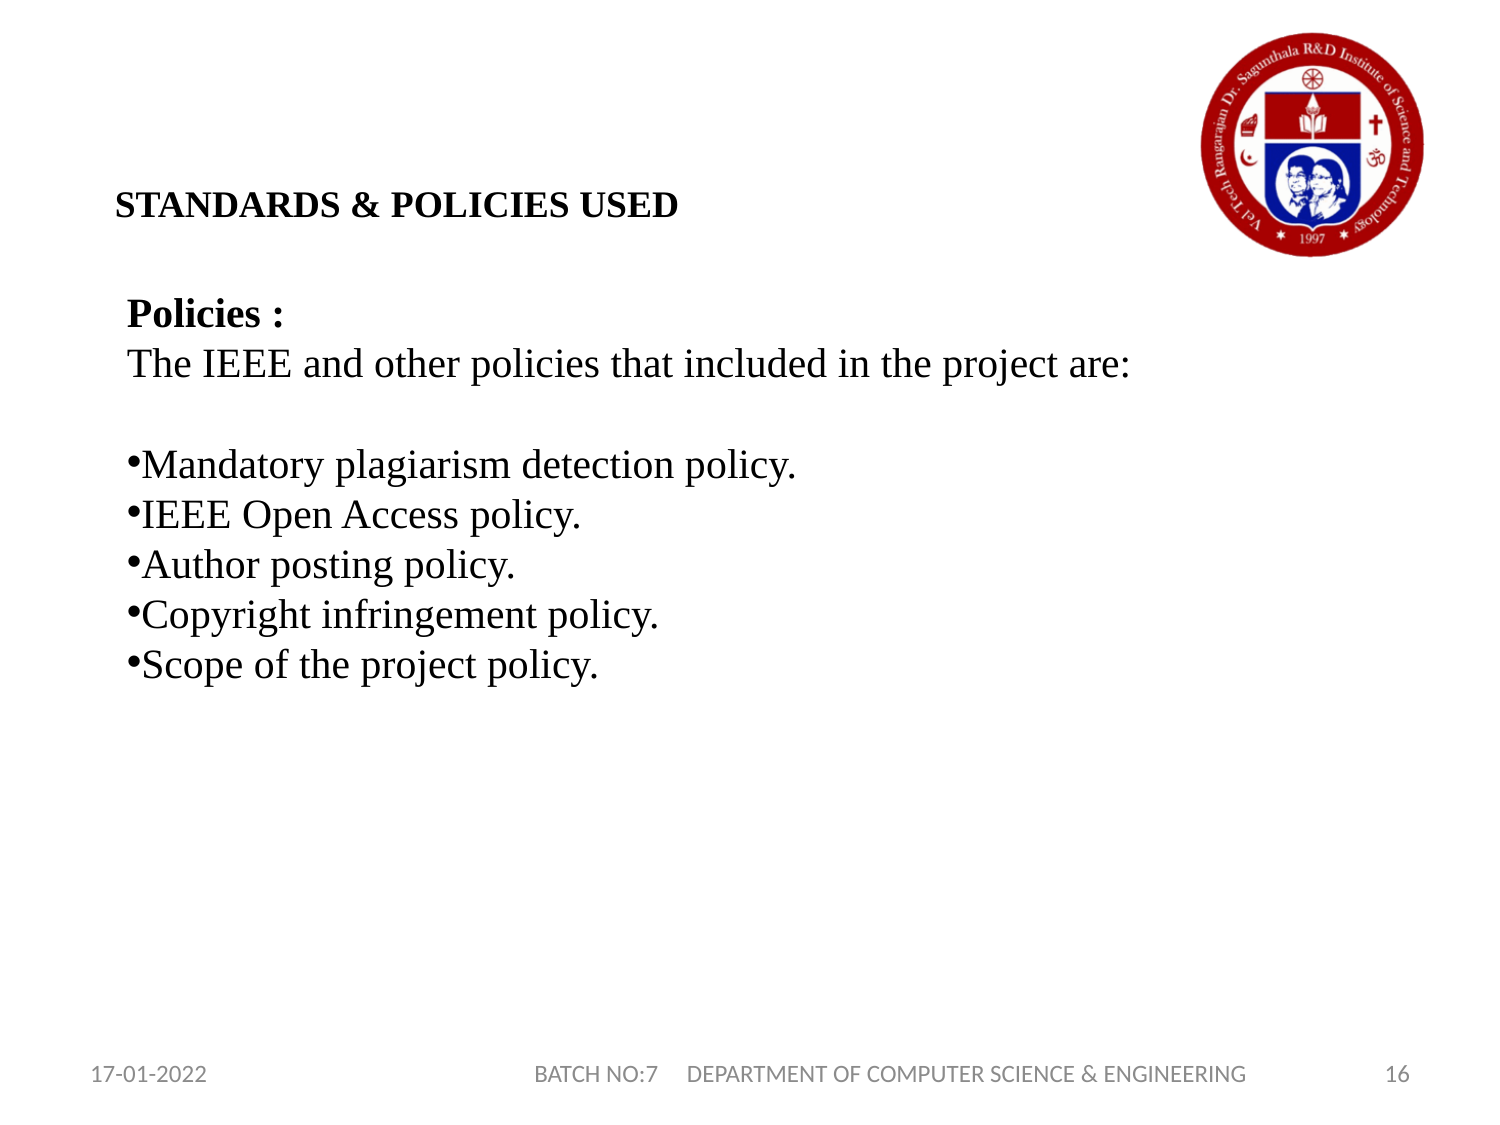

STANDARDS & POLICIES USED
Policies :
The IEEE and other policies that included in the project are:

Mandatory plagiarism detection policy.
IEEE Open Access policy.
Author posting policy.
Copyright infringement policy.
Scope of the project policy.

17-01-2022
BATCH NO:7     DEPARTMENT OF COMPUTER SCIENCE & ENGINEERING
16